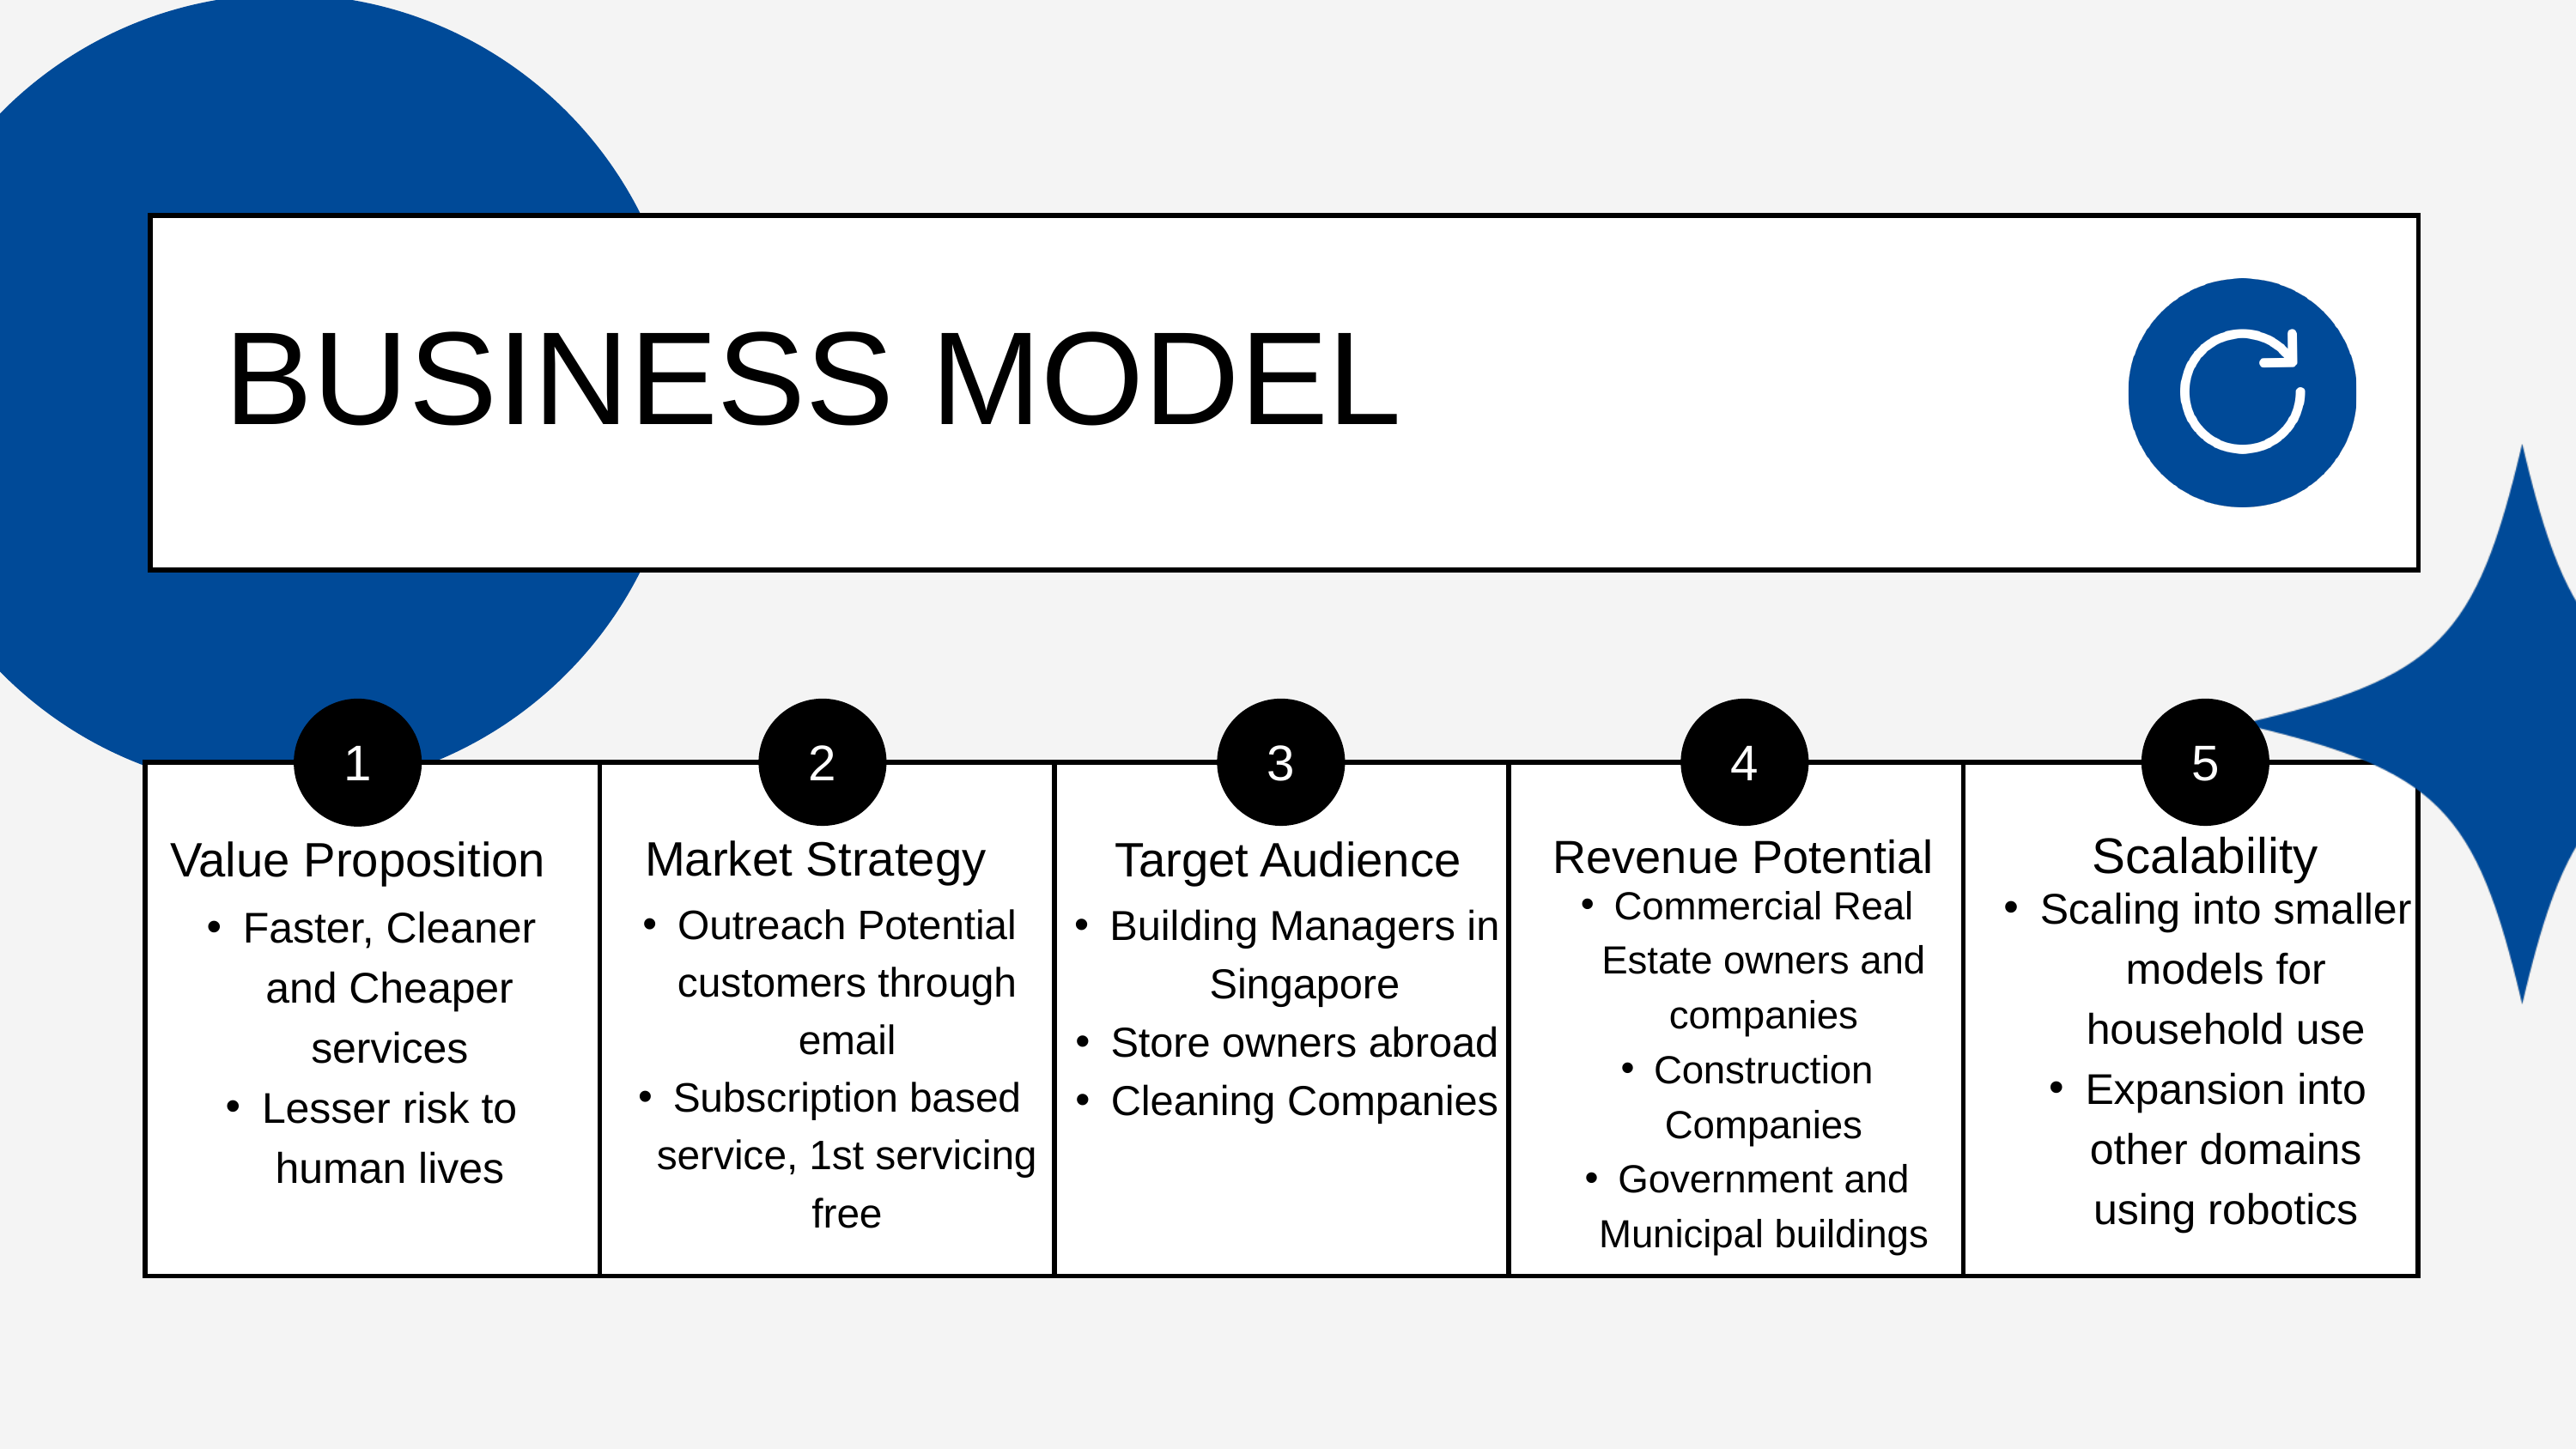

|  | BUSINESS MODEL |
| --- | --- |
|  |  |

1

2

3

4

5
|  |  |  |  |  |
| --- | --- | --- | --- | --- |
Scalability
Market Strategy
Revenue Potential
Value Proposition
 Target Audience
Scaling into smaller models for household use
Expansion into other domains using robotics

Commercial Real Estate owners and companies
Construction Companies
Government and Municipal buildings
Outreach Potential customers through email
Subscription based service, 1st servicing free
Building Managers in Singapore
Store owners abroad
Cleaning Companies
Faster, Cleaner and Cheaper services
Lesser risk to human lives